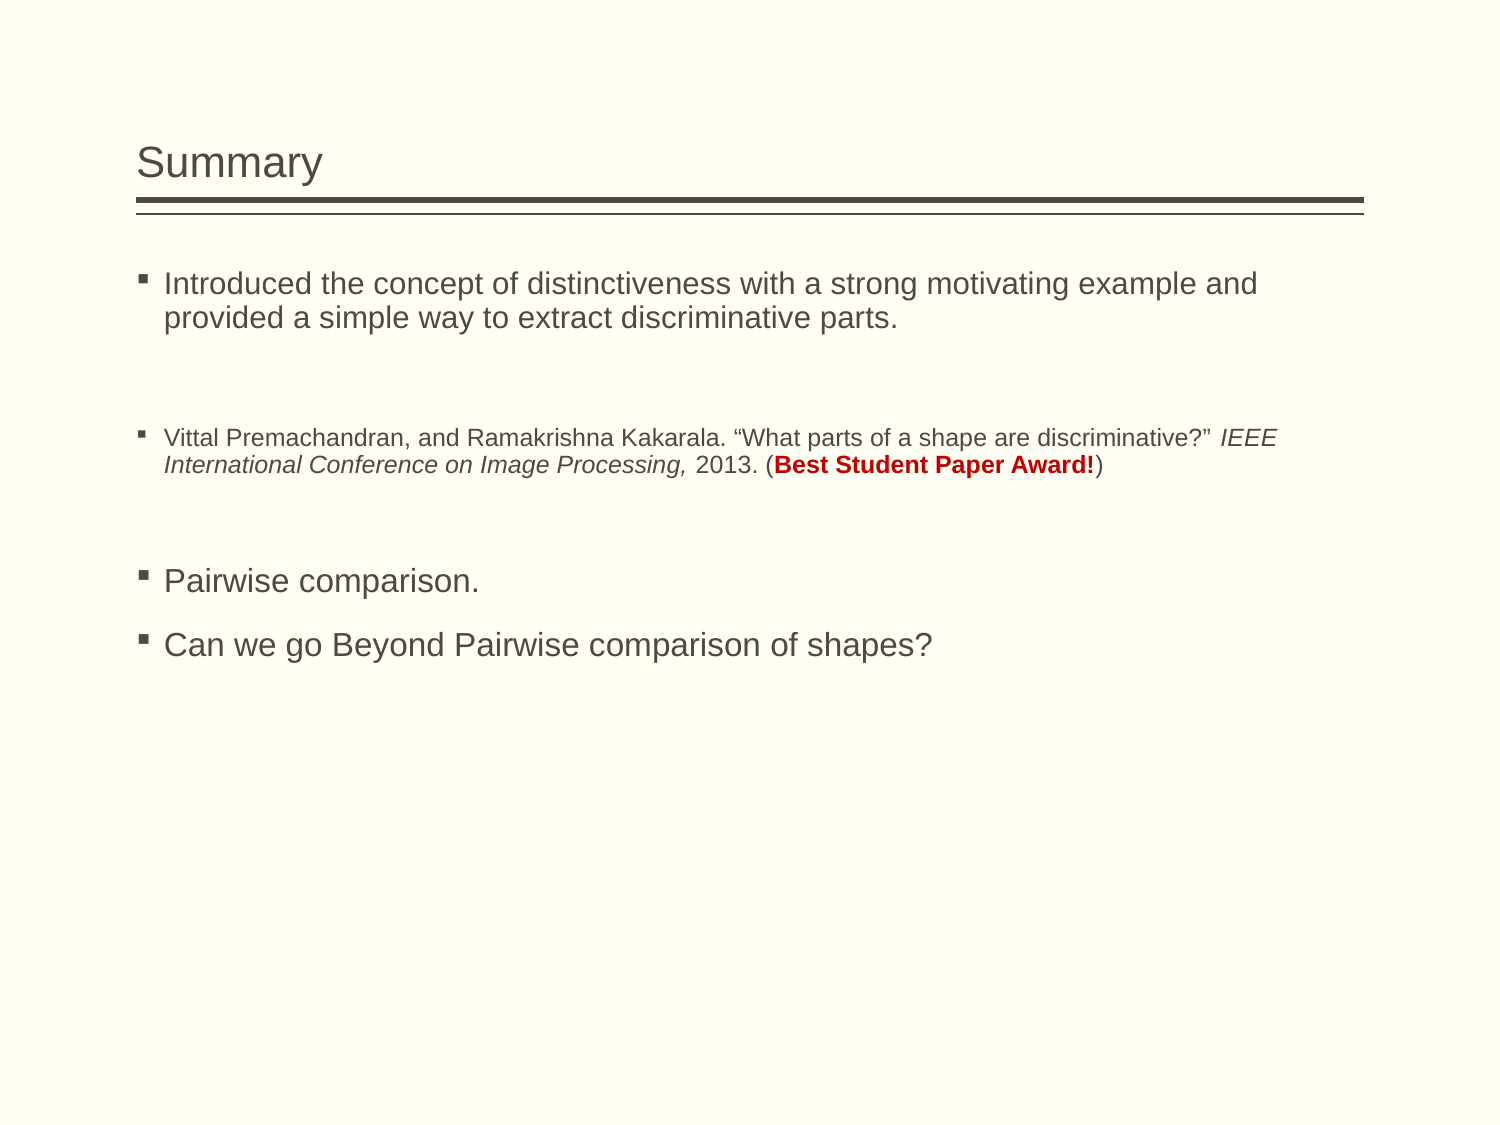

# Summary
Introduced the concept of distinctiveness with a strong motivating example and provided a simple way to extract discriminative parts.

Vittal Premachandran, and Ramakrishna Kakarala. “What parts of a shape are discriminative?” IEEE International Conference on Image Processing, 2013. (Best Student Paper Award!)

Pairwise comparison.
Can we go Beyond Pairwise comparison of shapes?